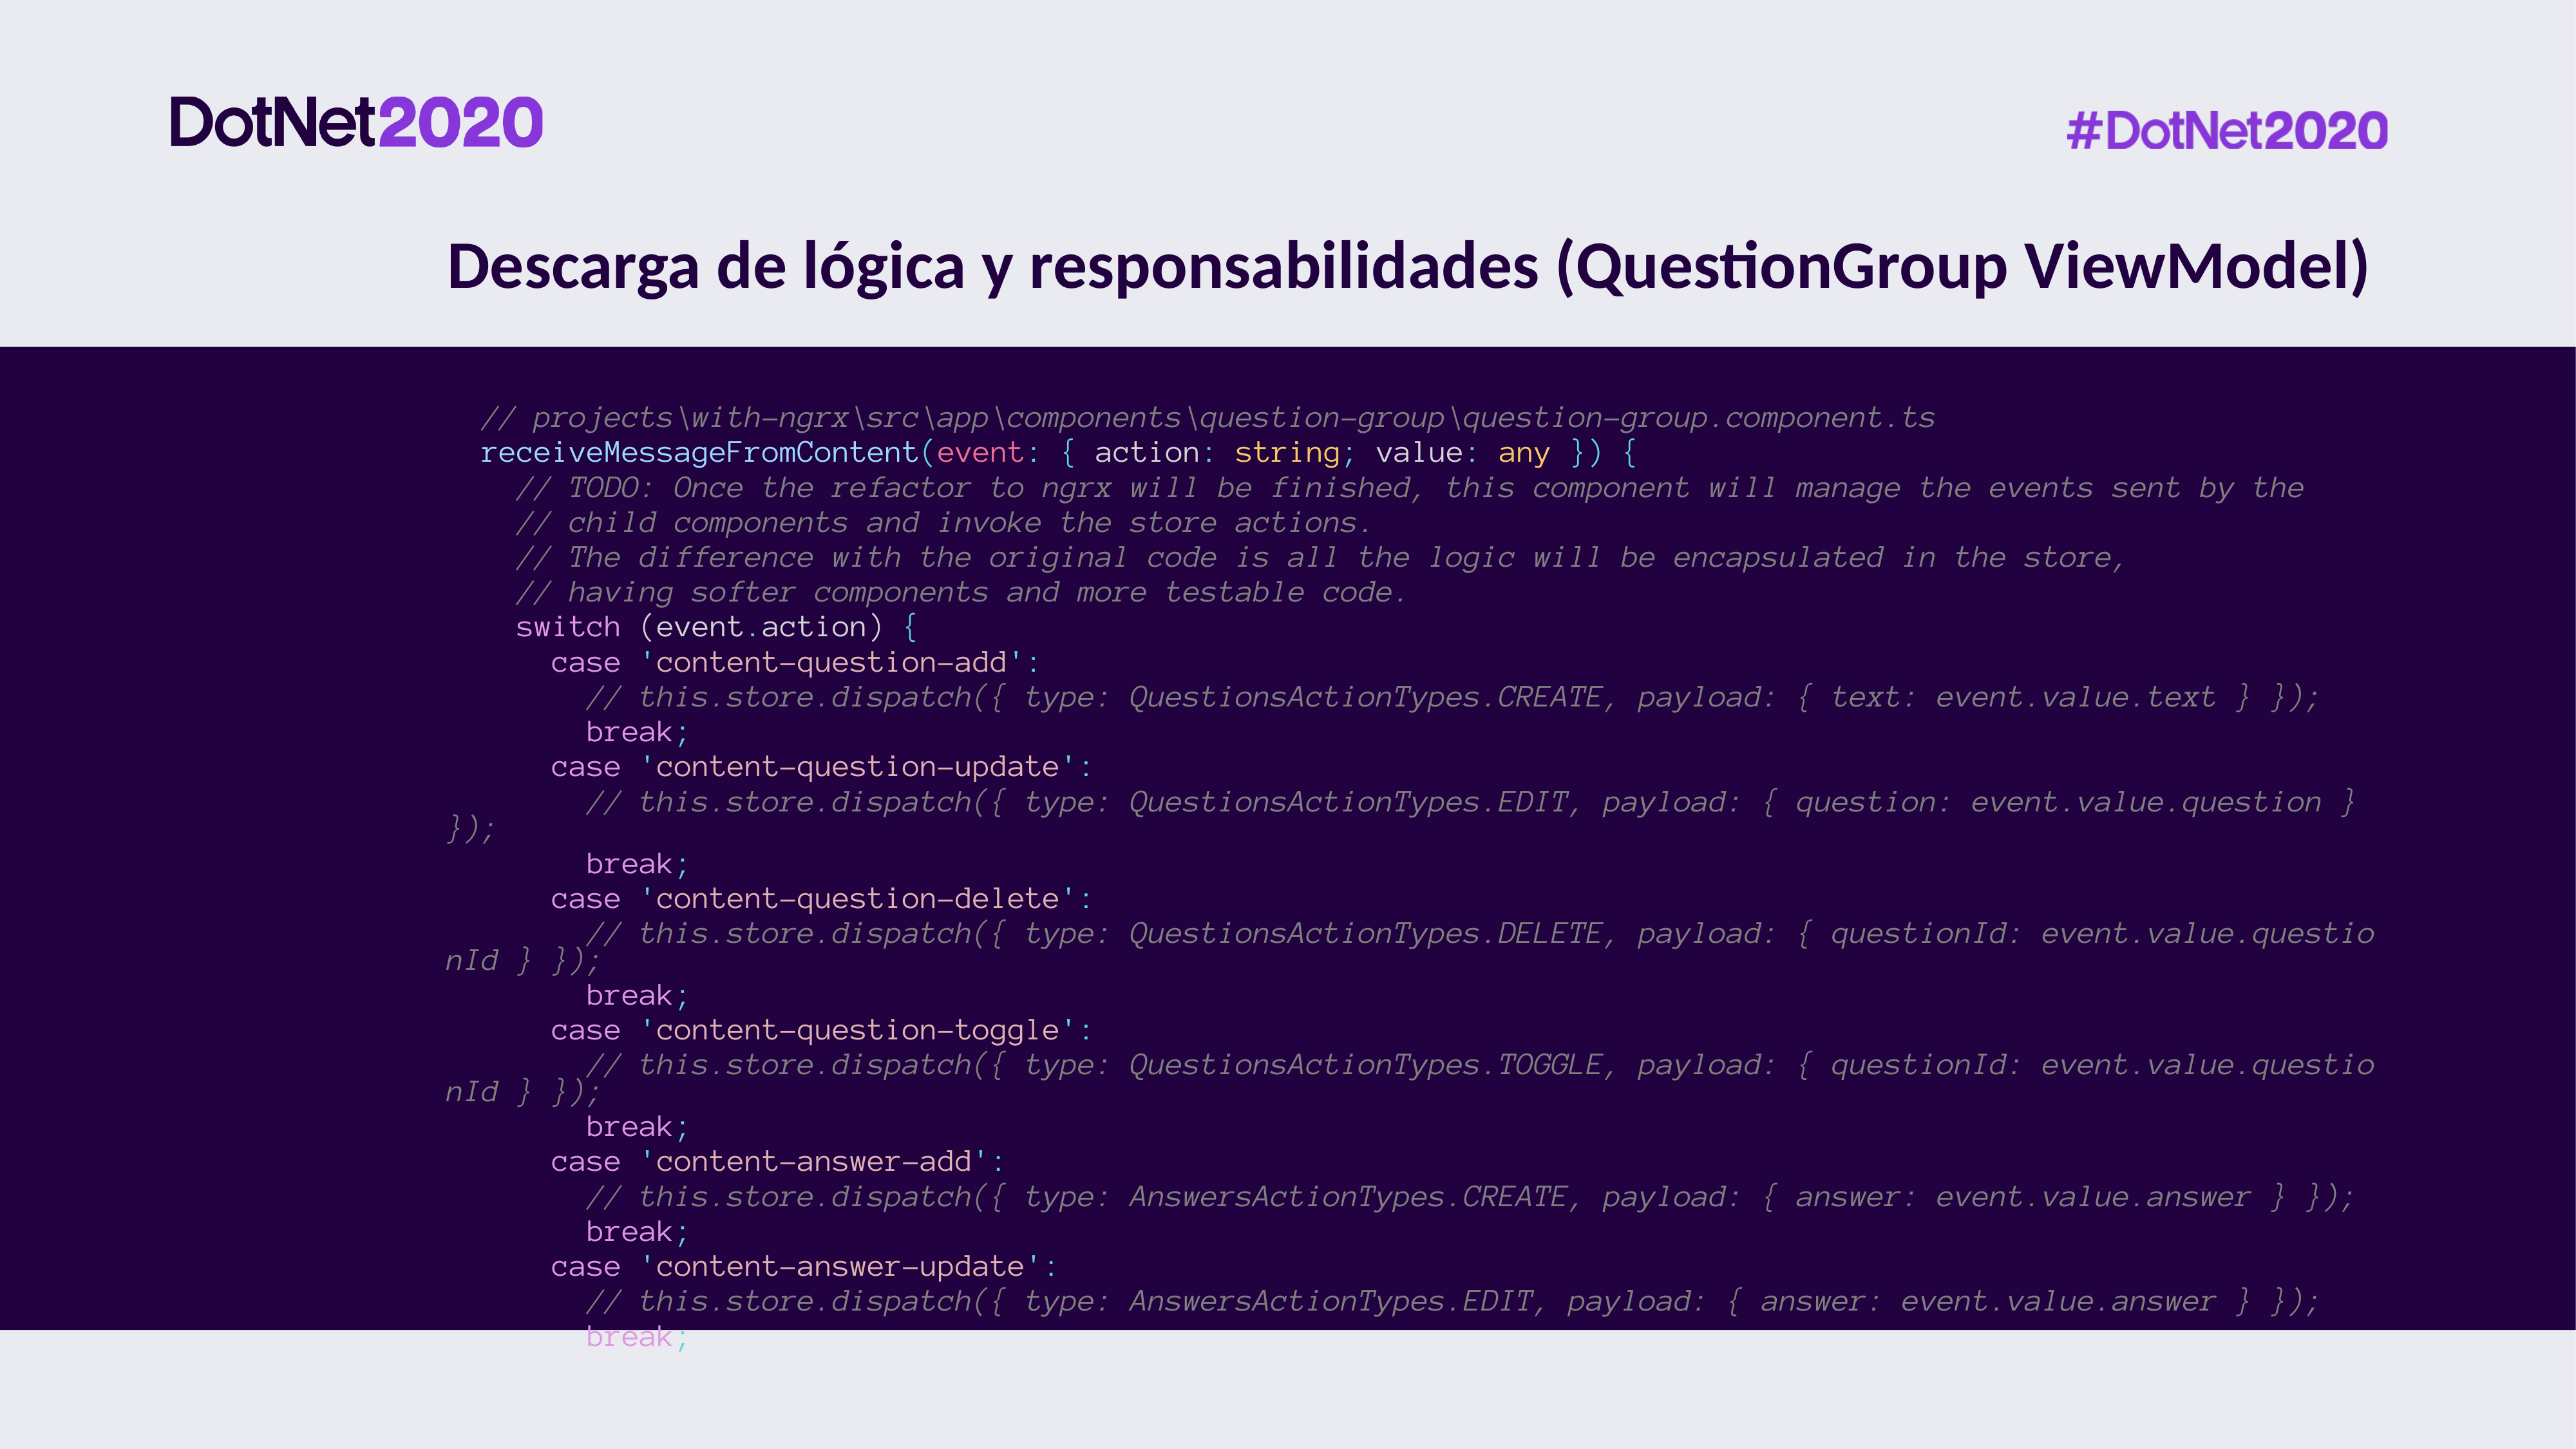

Descarga de lógica y responsabilidades (QuestionGroup ViewModel)
  // projects\with-ngrx\src\app\components\question-group\question-group.component.ts
  receiveMessageFromContent(event: { action: string; value: any }) {
    // TODO: Once the refactor to ngrx will be finished, this component will manage the events sent by the
    // child components and invoke the store actions.
    // The difference with the original code is all the logic will be encapsulated in the store,
    // having softer components and more testable code.
    switch (event.action) {
      case 'content-question-add':
        // this.store.dispatch({ type: QuestionsActionTypes.CREATE, payload: { text: event.value.text } });
        break;
      case 'content-question-update':
        // this.store.dispatch({ type: QuestionsActionTypes.EDIT, payload: { question: event.value.question } });
        break;
      case 'content-question-delete':
        // this.store.dispatch({ type: QuestionsActionTypes.DELETE, payload: { questionId: event.value.questionId } });
        break;
      case 'content-question-toggle':
        // this.store.dispatch({ type: QuestionsActionTypes.TOGGLE, payload: { questionId: event.value.questionId } });
        break;
      case 'content-answer-add':
        // this.store.dispatch({ type: AnswersActionTypes.CREATE, payload: { answer: event.value.answer } });
        break;
      case 'content-answer-update':
        // this.store.dispatch({ type: AnswersActionTypes.EDIT, payload: { answer: event.value.answer } });
        break;